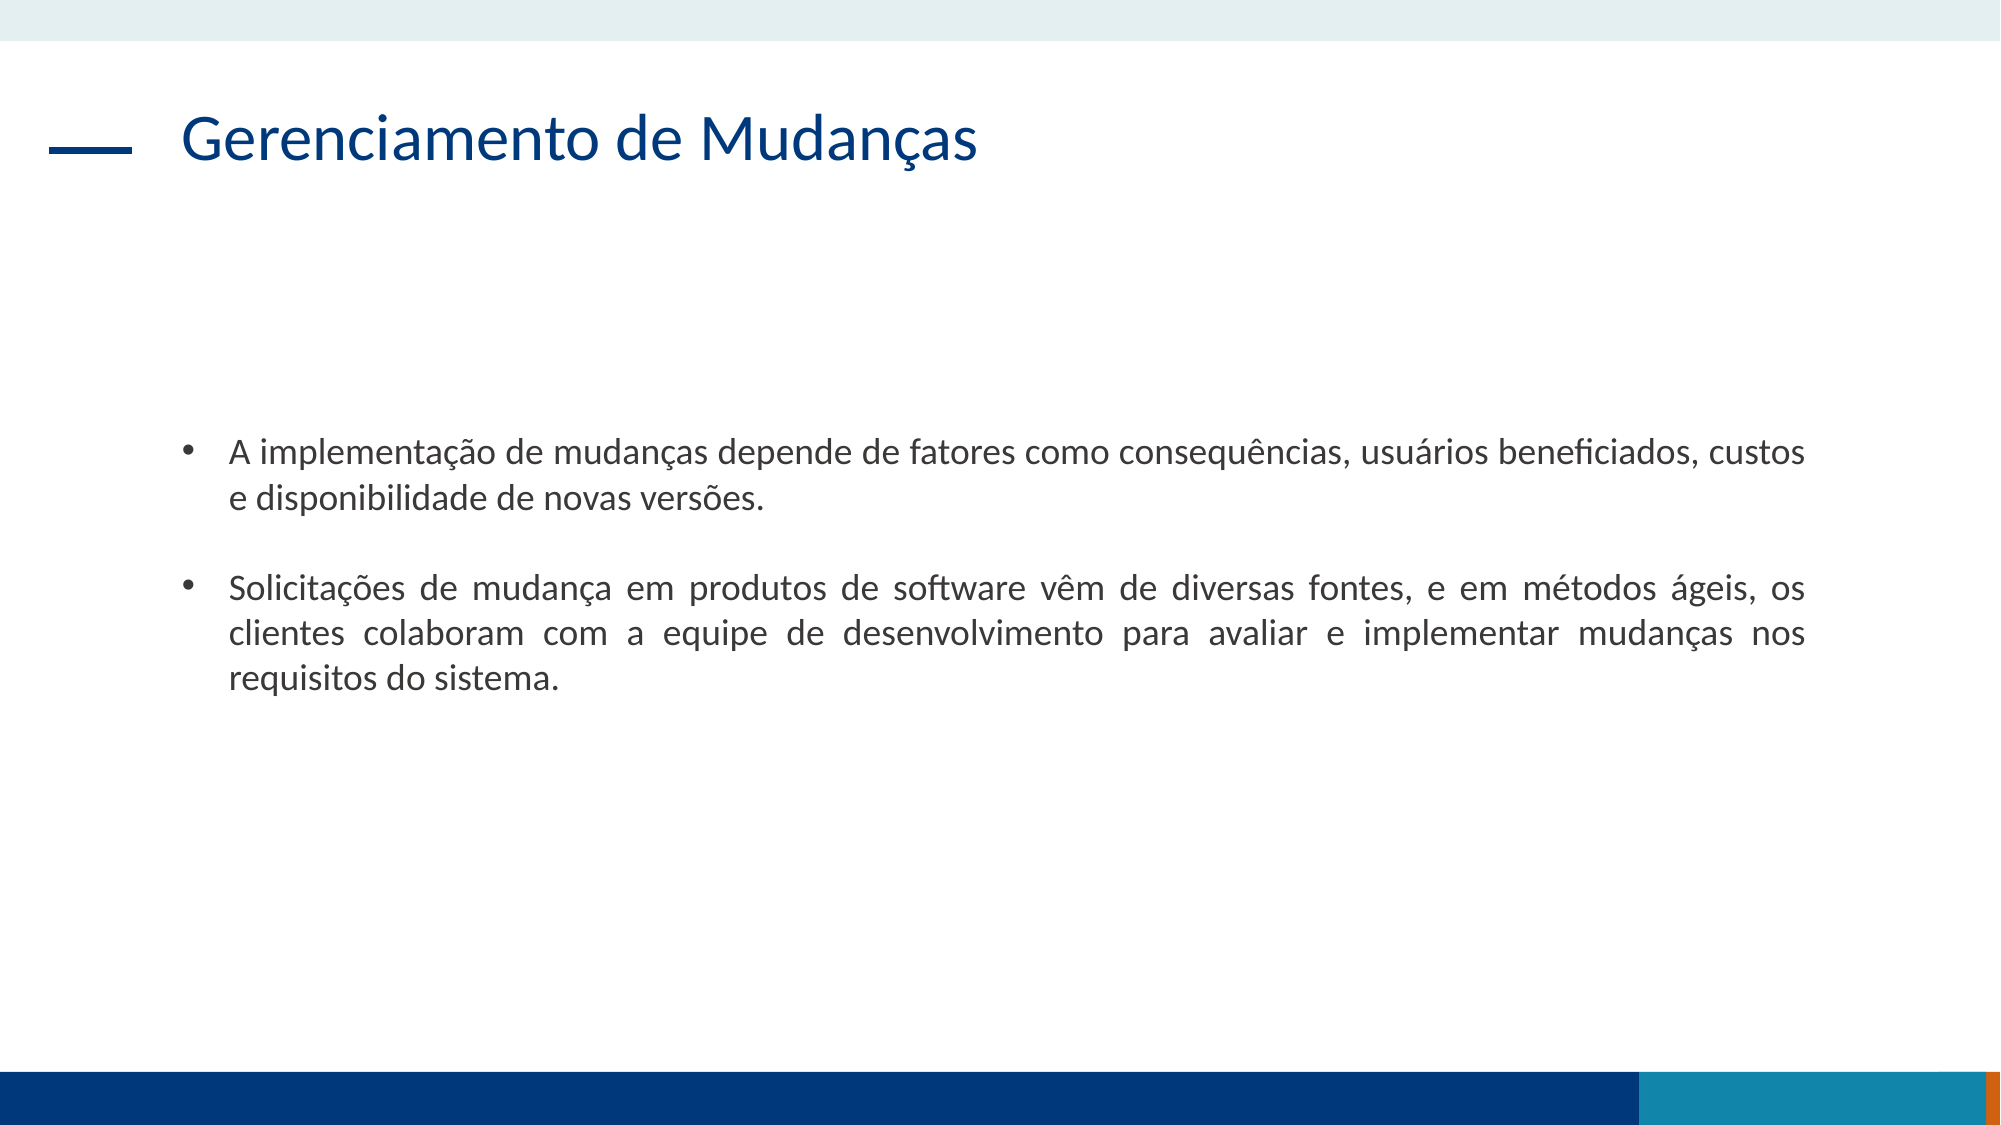

Gerenciamento de Mudanças
A implementação de mudanças depende de fatores como consequências, usuários beneficiados, custos e disponibilidade de novas versões.

Solicitações de mudança em produtos de software vêm de diversas fontes, e em métodos ágeis, os clientes colaboram com a equipe de desenvolvimento para avaliar e implementar mudanças nos requisitos do sistema.